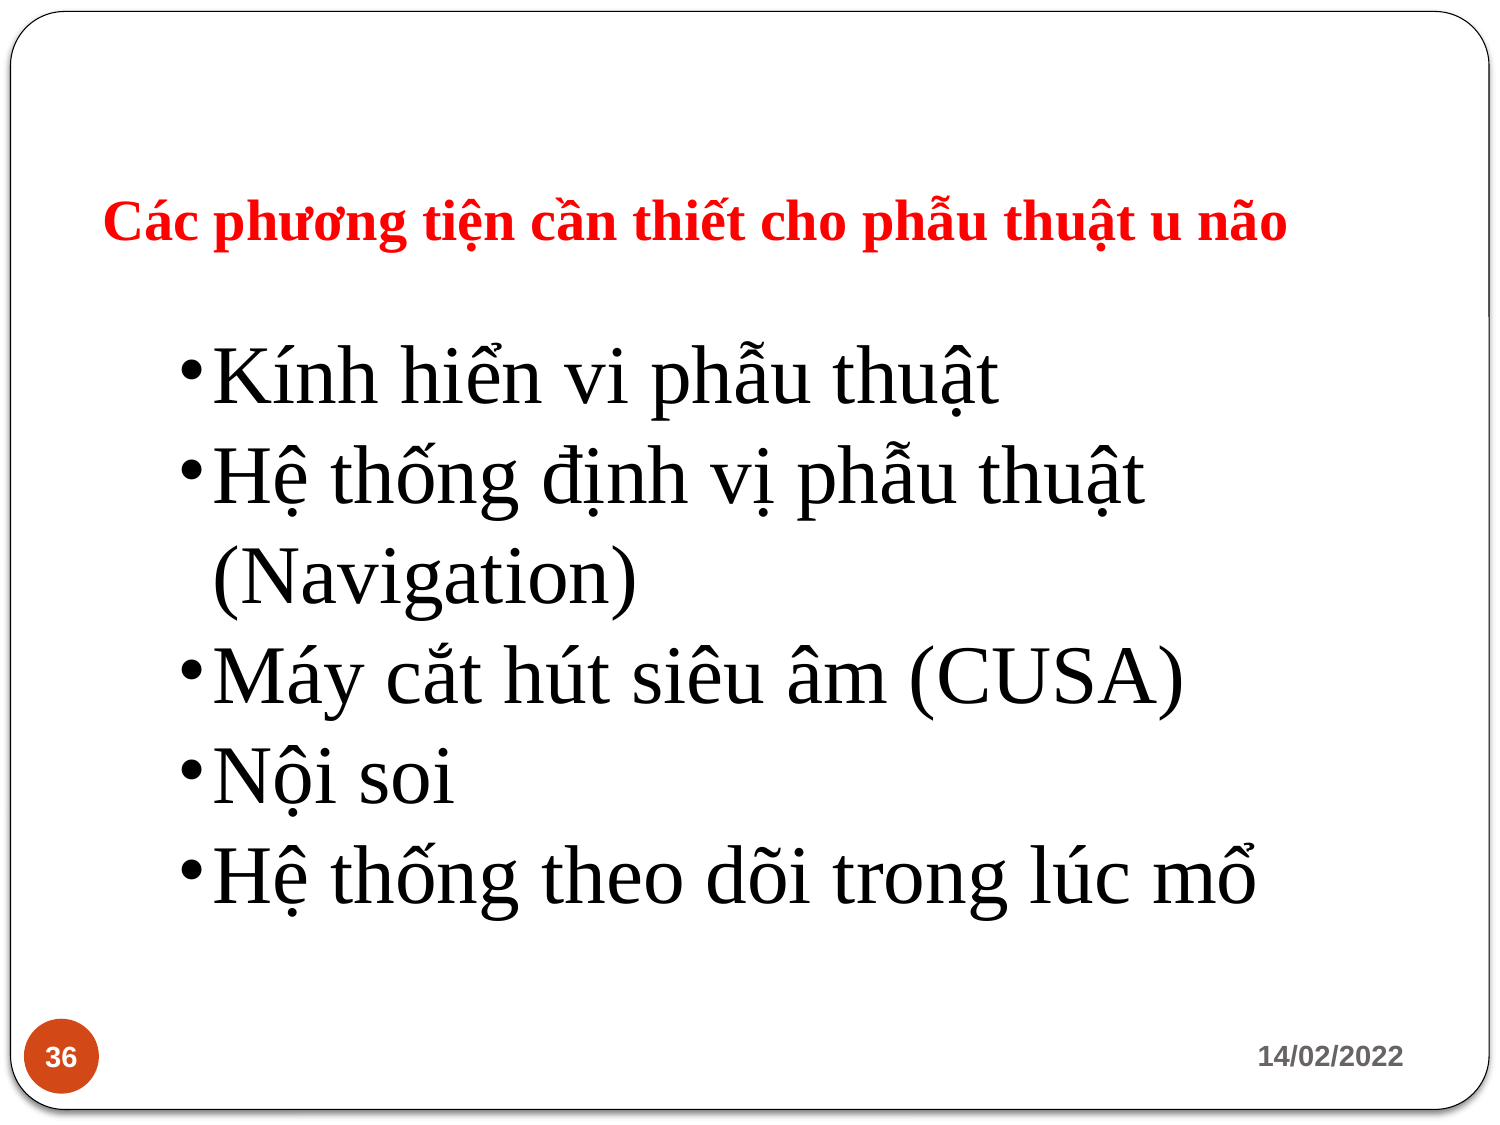

Các phương tiện cần thiết cho phẫu thuật u não
Kính hiển vi phẫu thuật
Hệ thống định vị phẫu thuật (Navigation)
Máy cắt hút siêu âm (CUSA)
Nội soi
Hệ thống theo dõi trong lúc mổ
14/02/2022
36